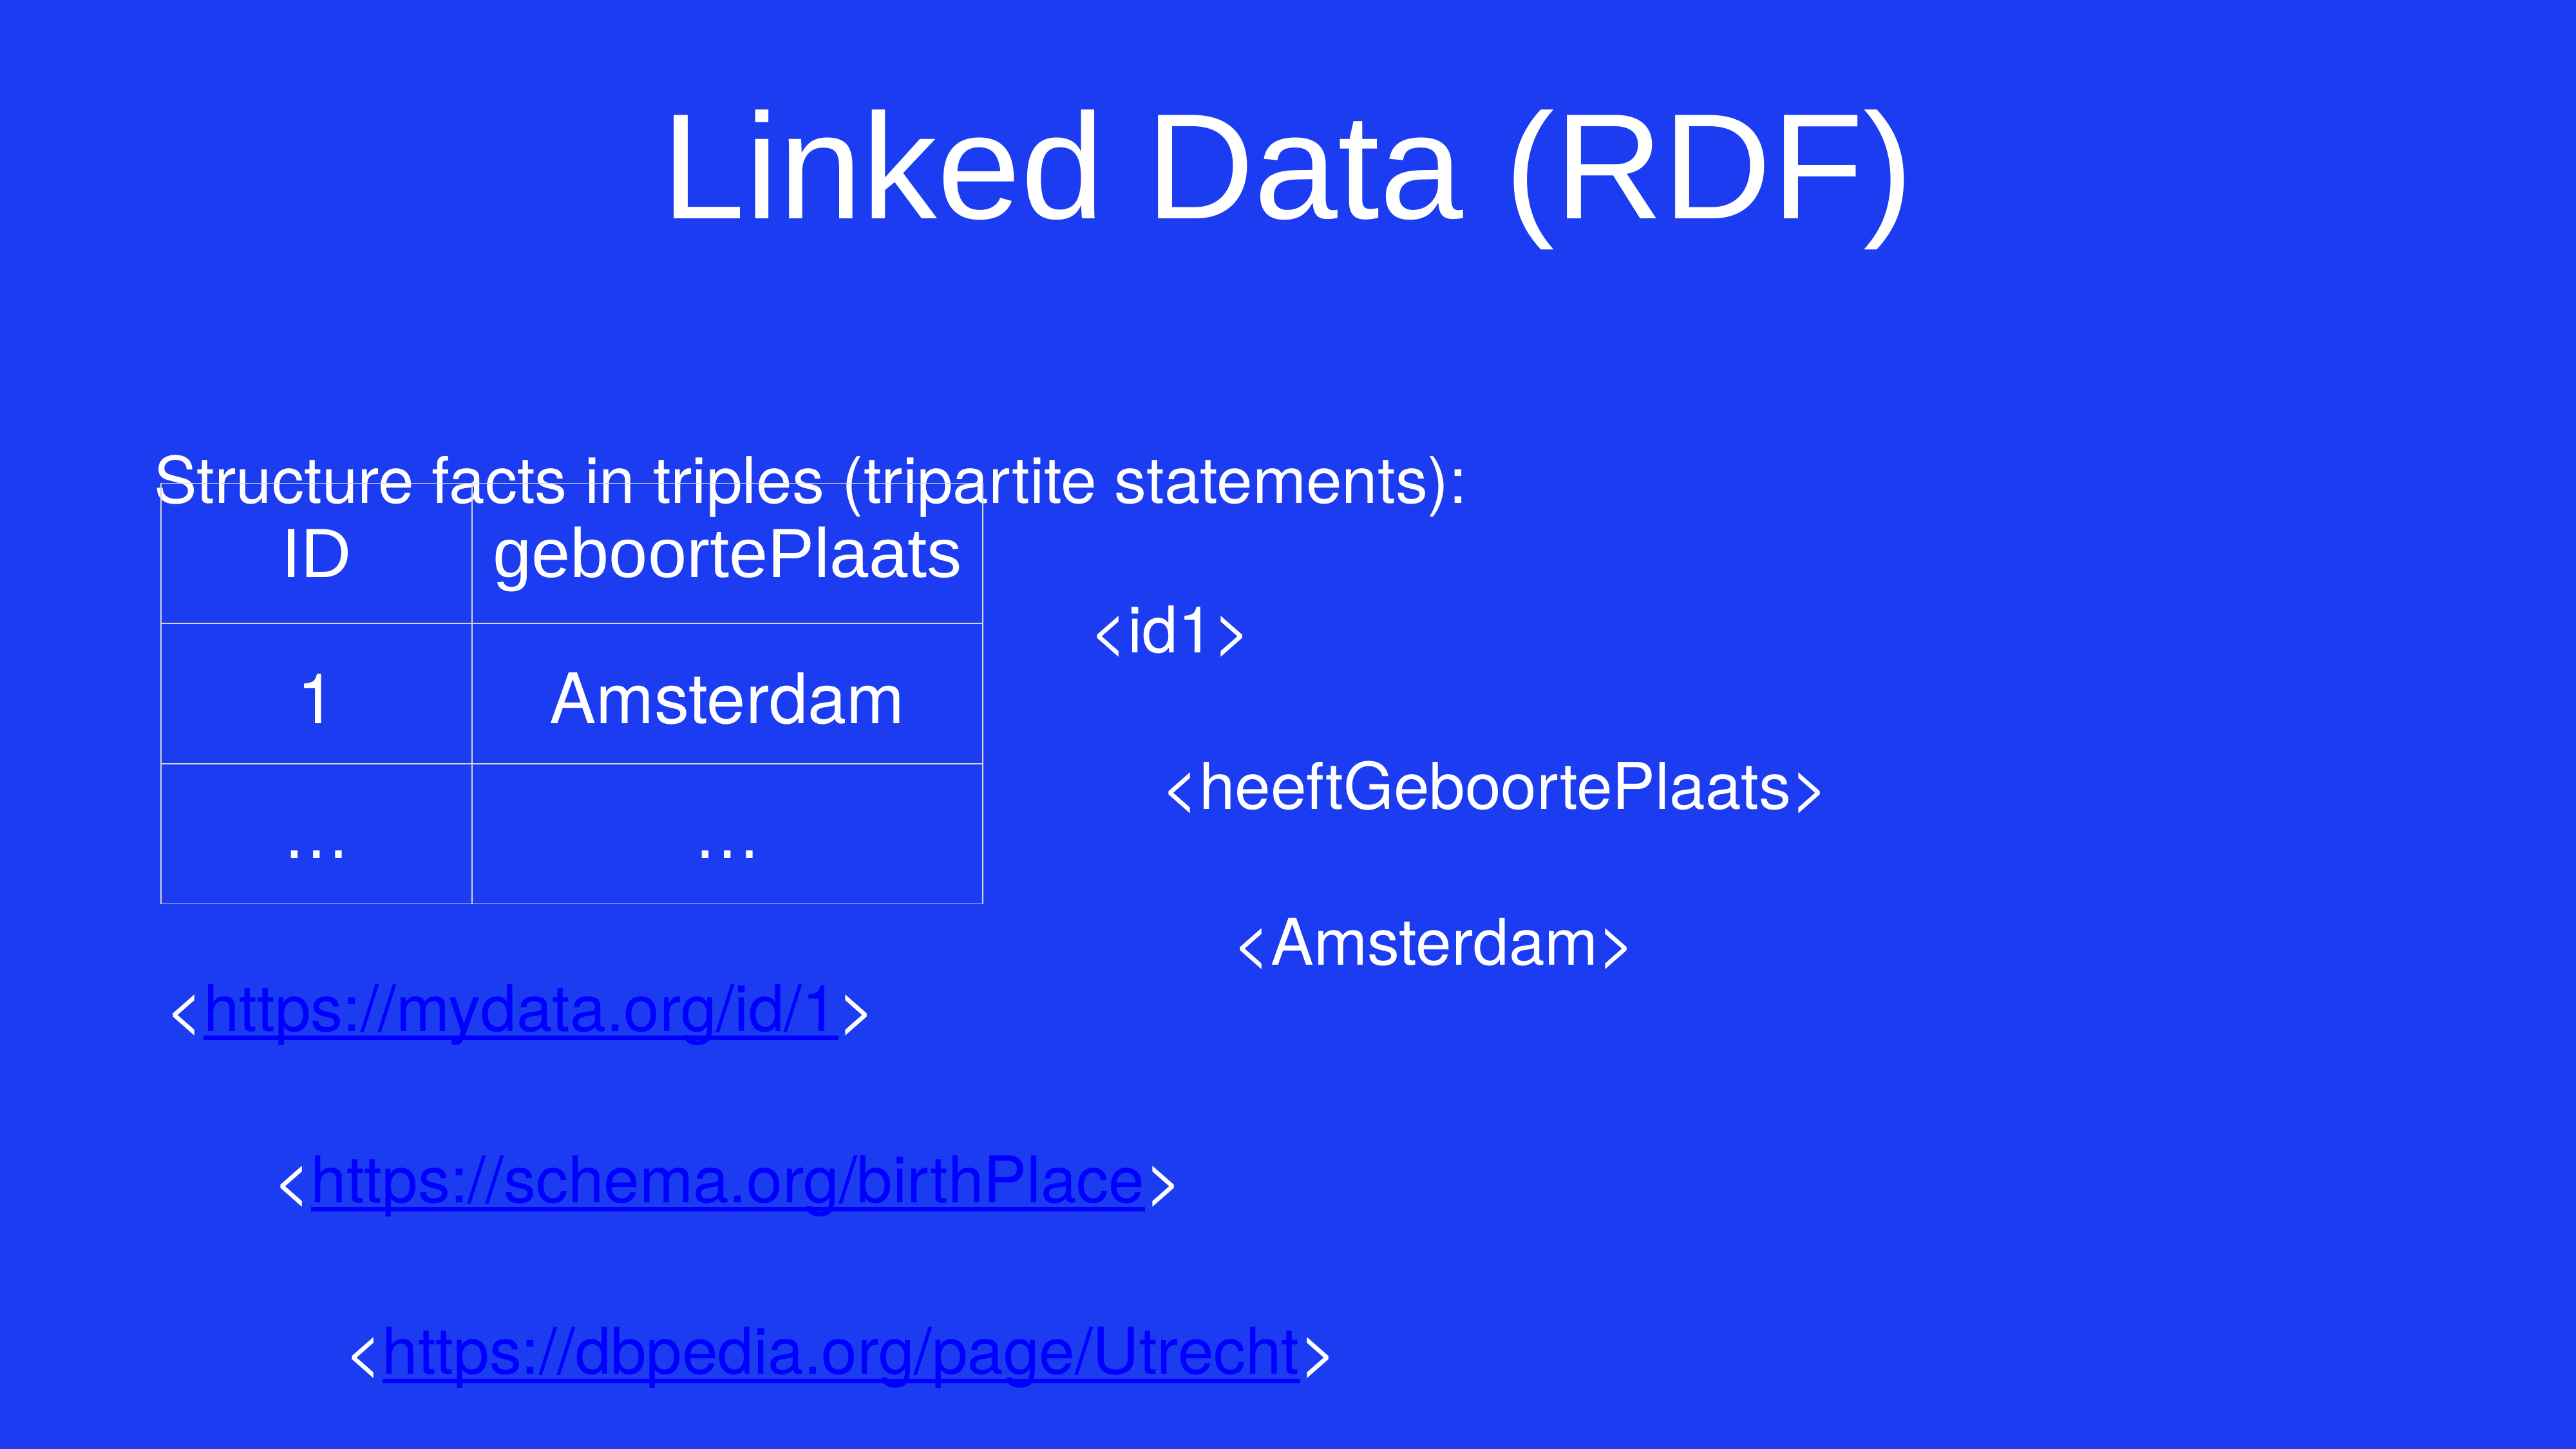

# Linked Data (RDF)
Structure facts in triples (tripartite statements):
| ID | geboortePlaats |
| --- | --- |
| 1 | Amsterdam |
| … | … |
<id1>
    <heeftGeboortePlaats>
        <Amsterdam>
<https://mydata.org/id/1>
      <https://schema.org/birthPlace>
          <https://dbpedia.org/page/Utrecht>